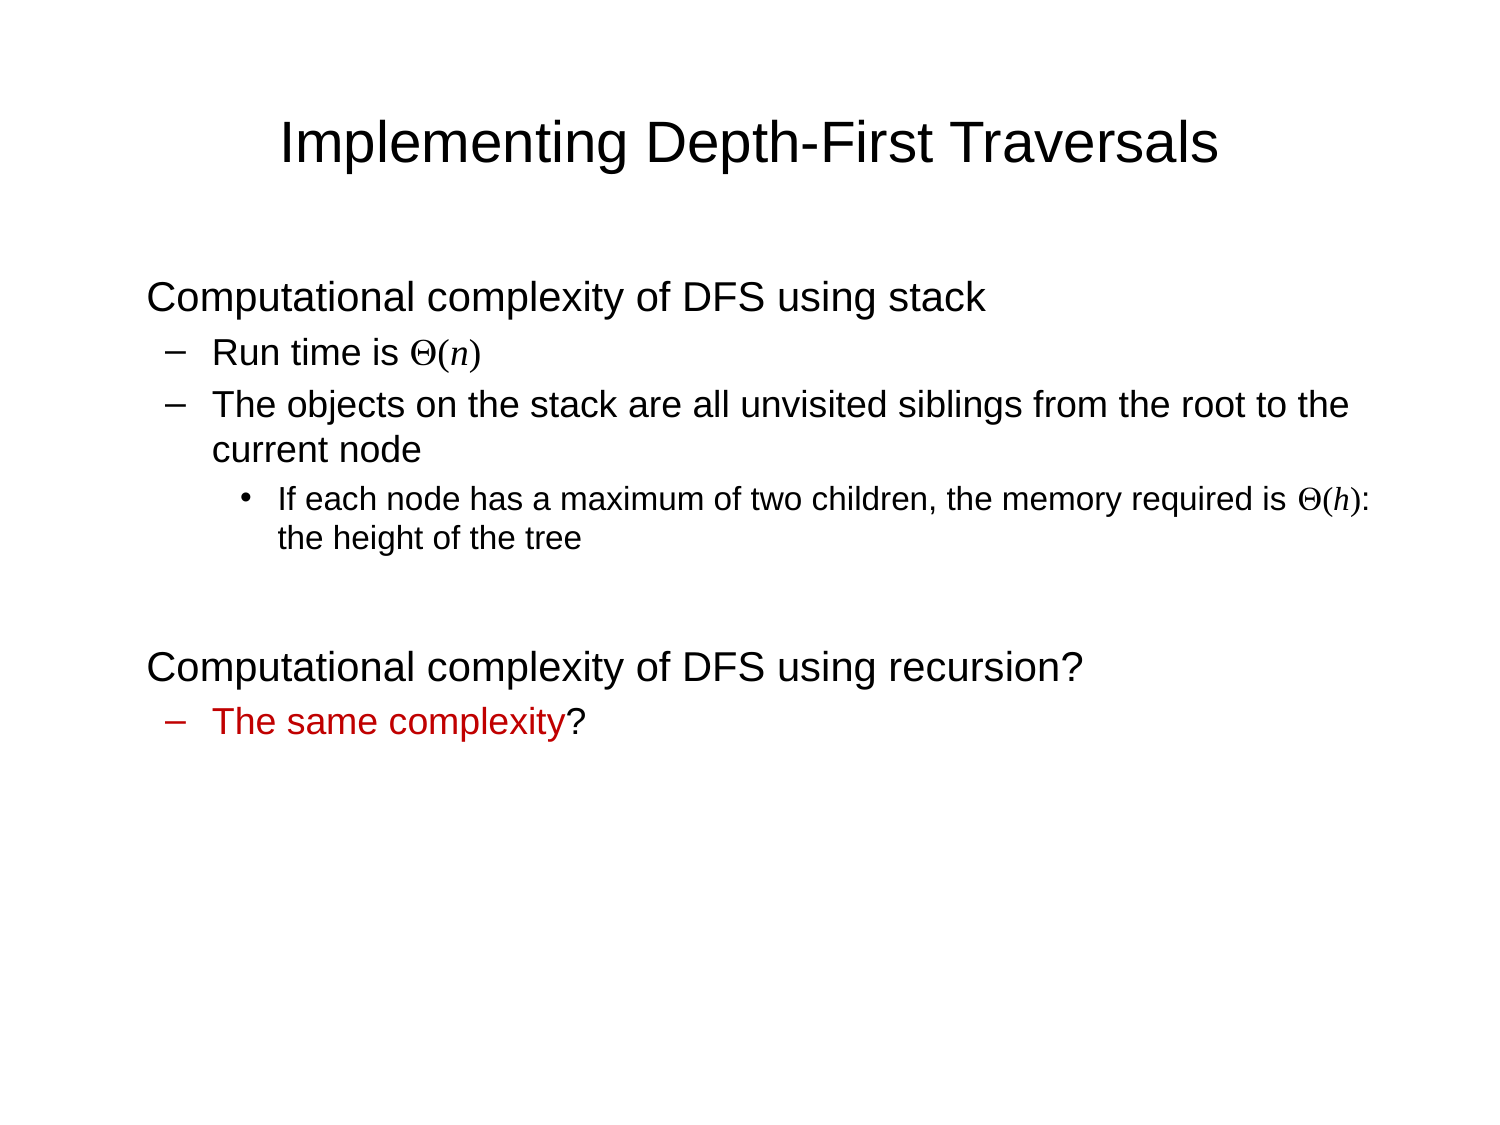

Implementing Depth-First Traversals
	Computational complexity of DFS using stack
Run time is Θ(n)
The objects on the stack are all unvisited siblings from the root to the current node
If each node has a maximum of two children, the memory required is Θ(h):  the height of the tree

	Computational complexity of DFS using recursion?
The same complexity? Recursion just hides the detail of stack.